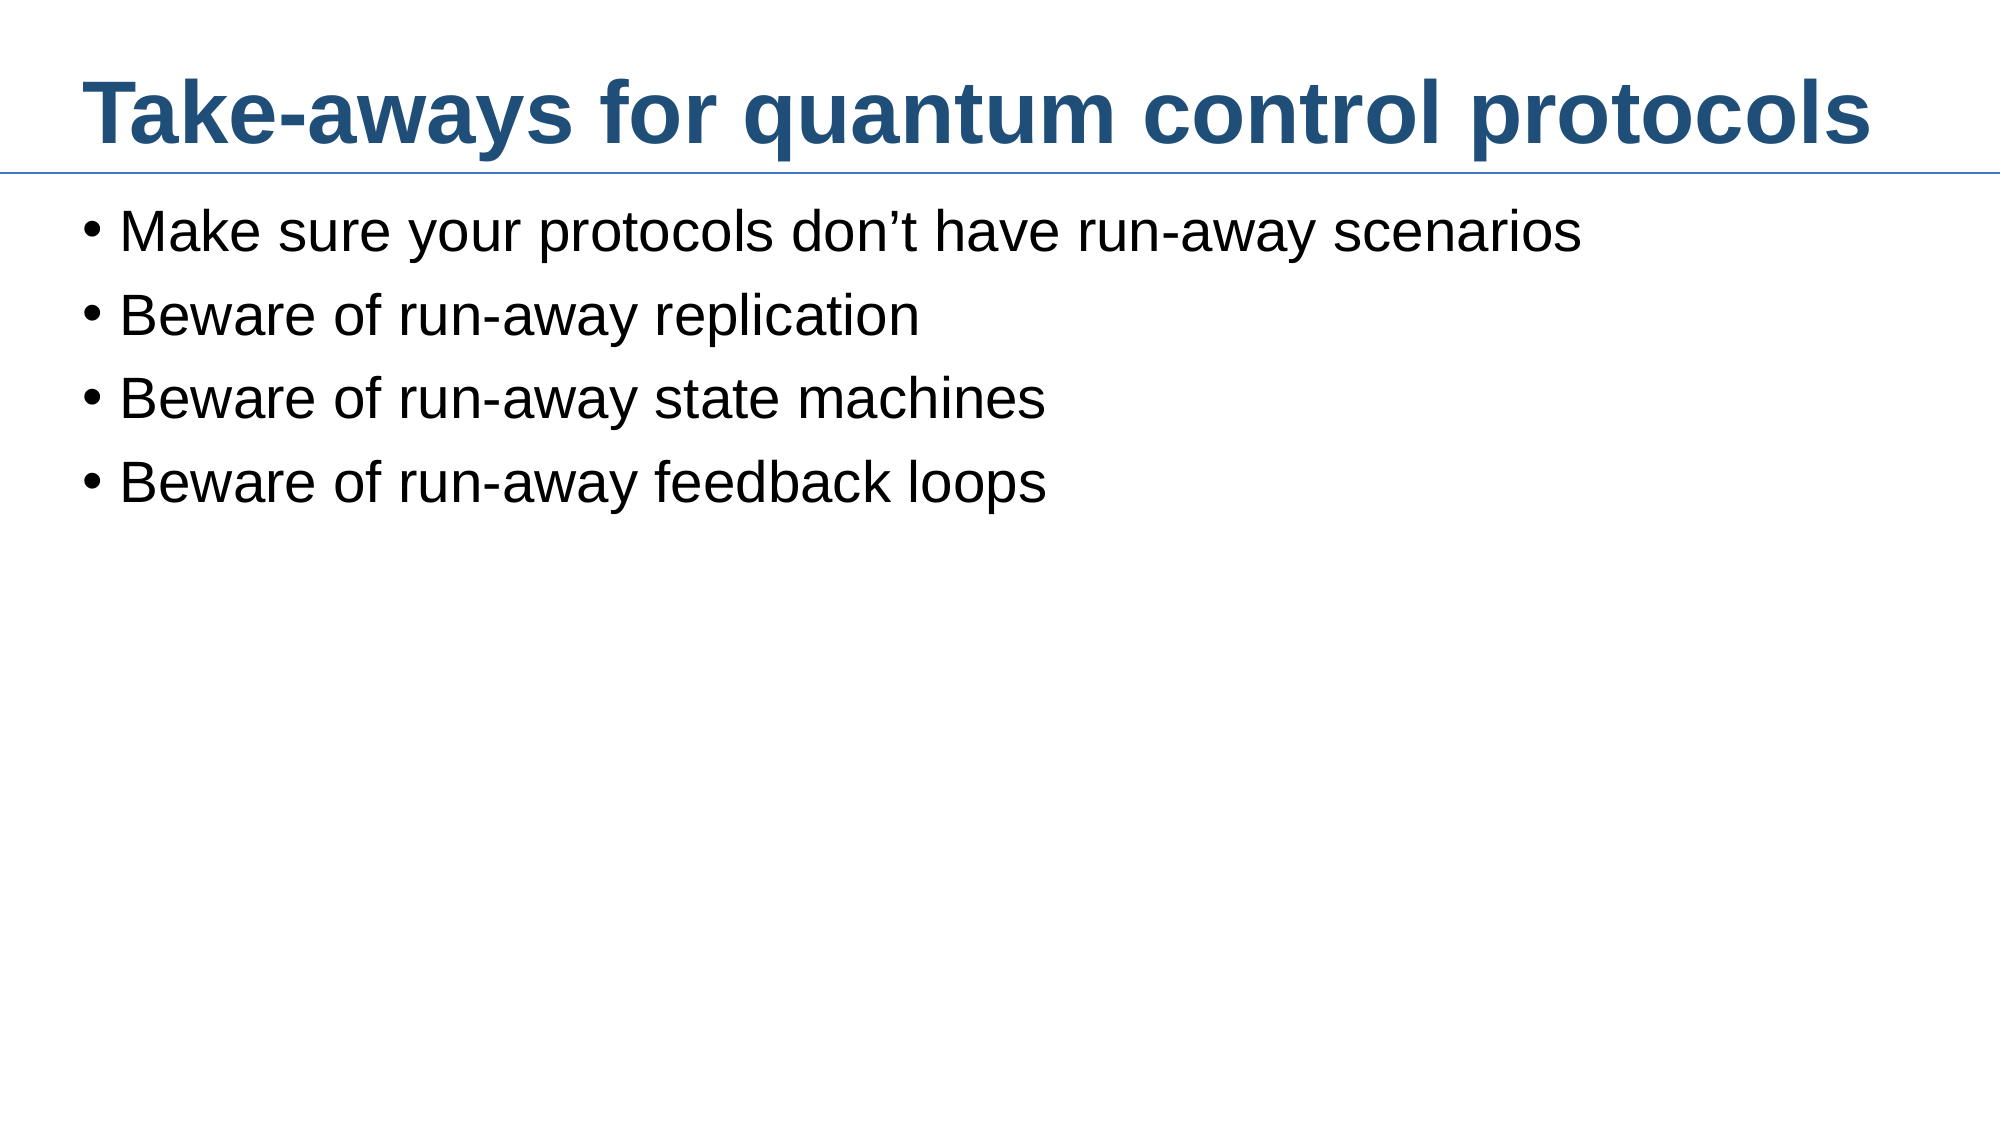

# Take-aways for quantum control protocols
Make sure your protocols don’t have run-away scenarios
Beware of run-away replication
Beware of run-away state machines
Beware of run-away feedback loops